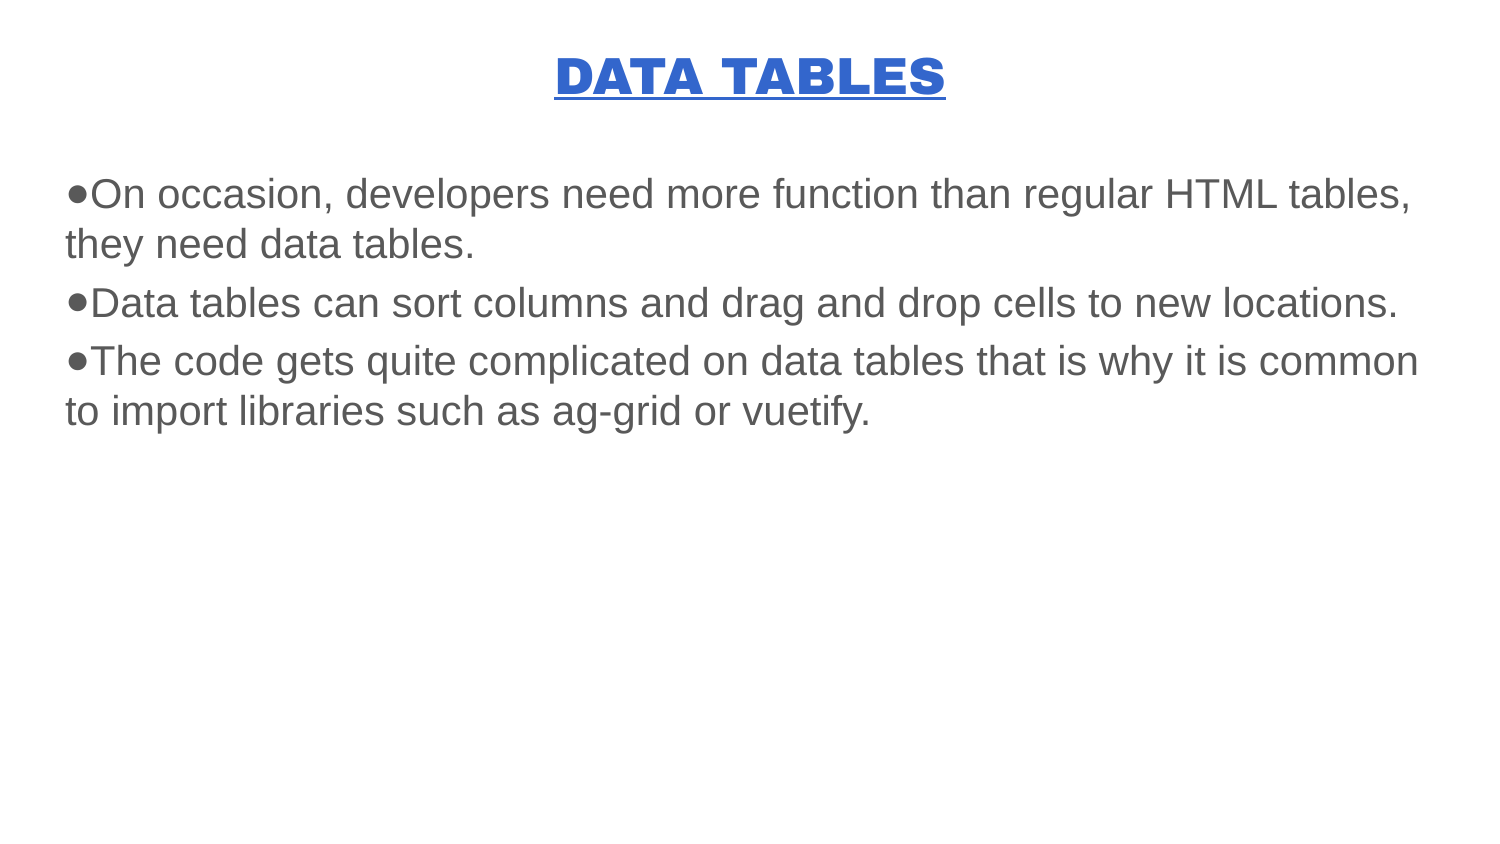

# DATA TABLES
On occasion, developers need more function than regular HTML tables, they need data tables.
Data tables can sort columns and drag and drop cells to new locations.
The code gets quite complicated on data tables that is why it is common to import libraries such as ag-grid or vuetify.